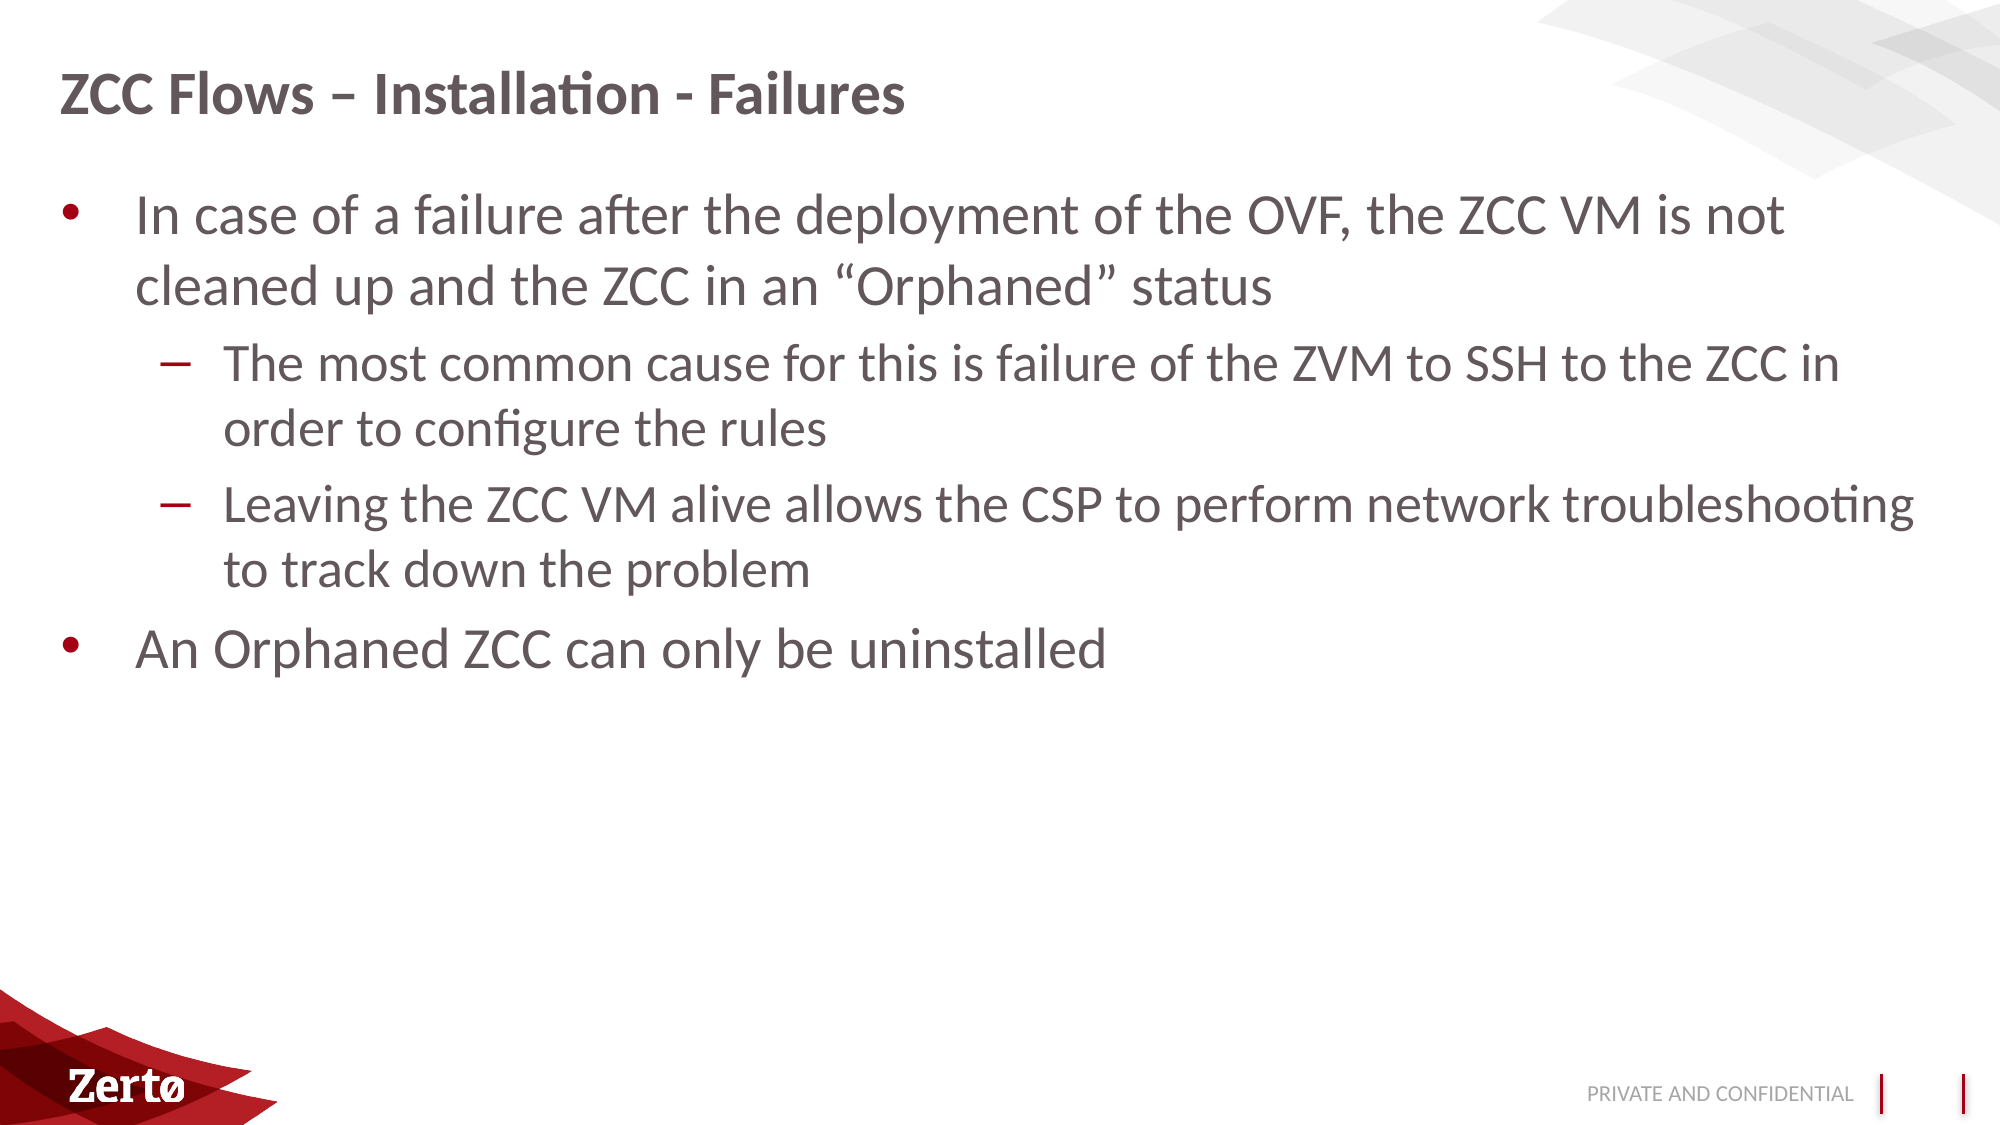

# ZCC Flows – Installation - Failures
In case of a failure after the deployment of the OVF, the ZCC VM is not cleaned up and the ZCC in an “Orphaned” status
The most common cause for this is failure of the ZVM to SSH to the ZCC in order to configure the rules
Leaving the ZCC VM alive allows the CSP to perform network troubleshooting to track down the problem
An Orphaned ZCC can only be uninstalled